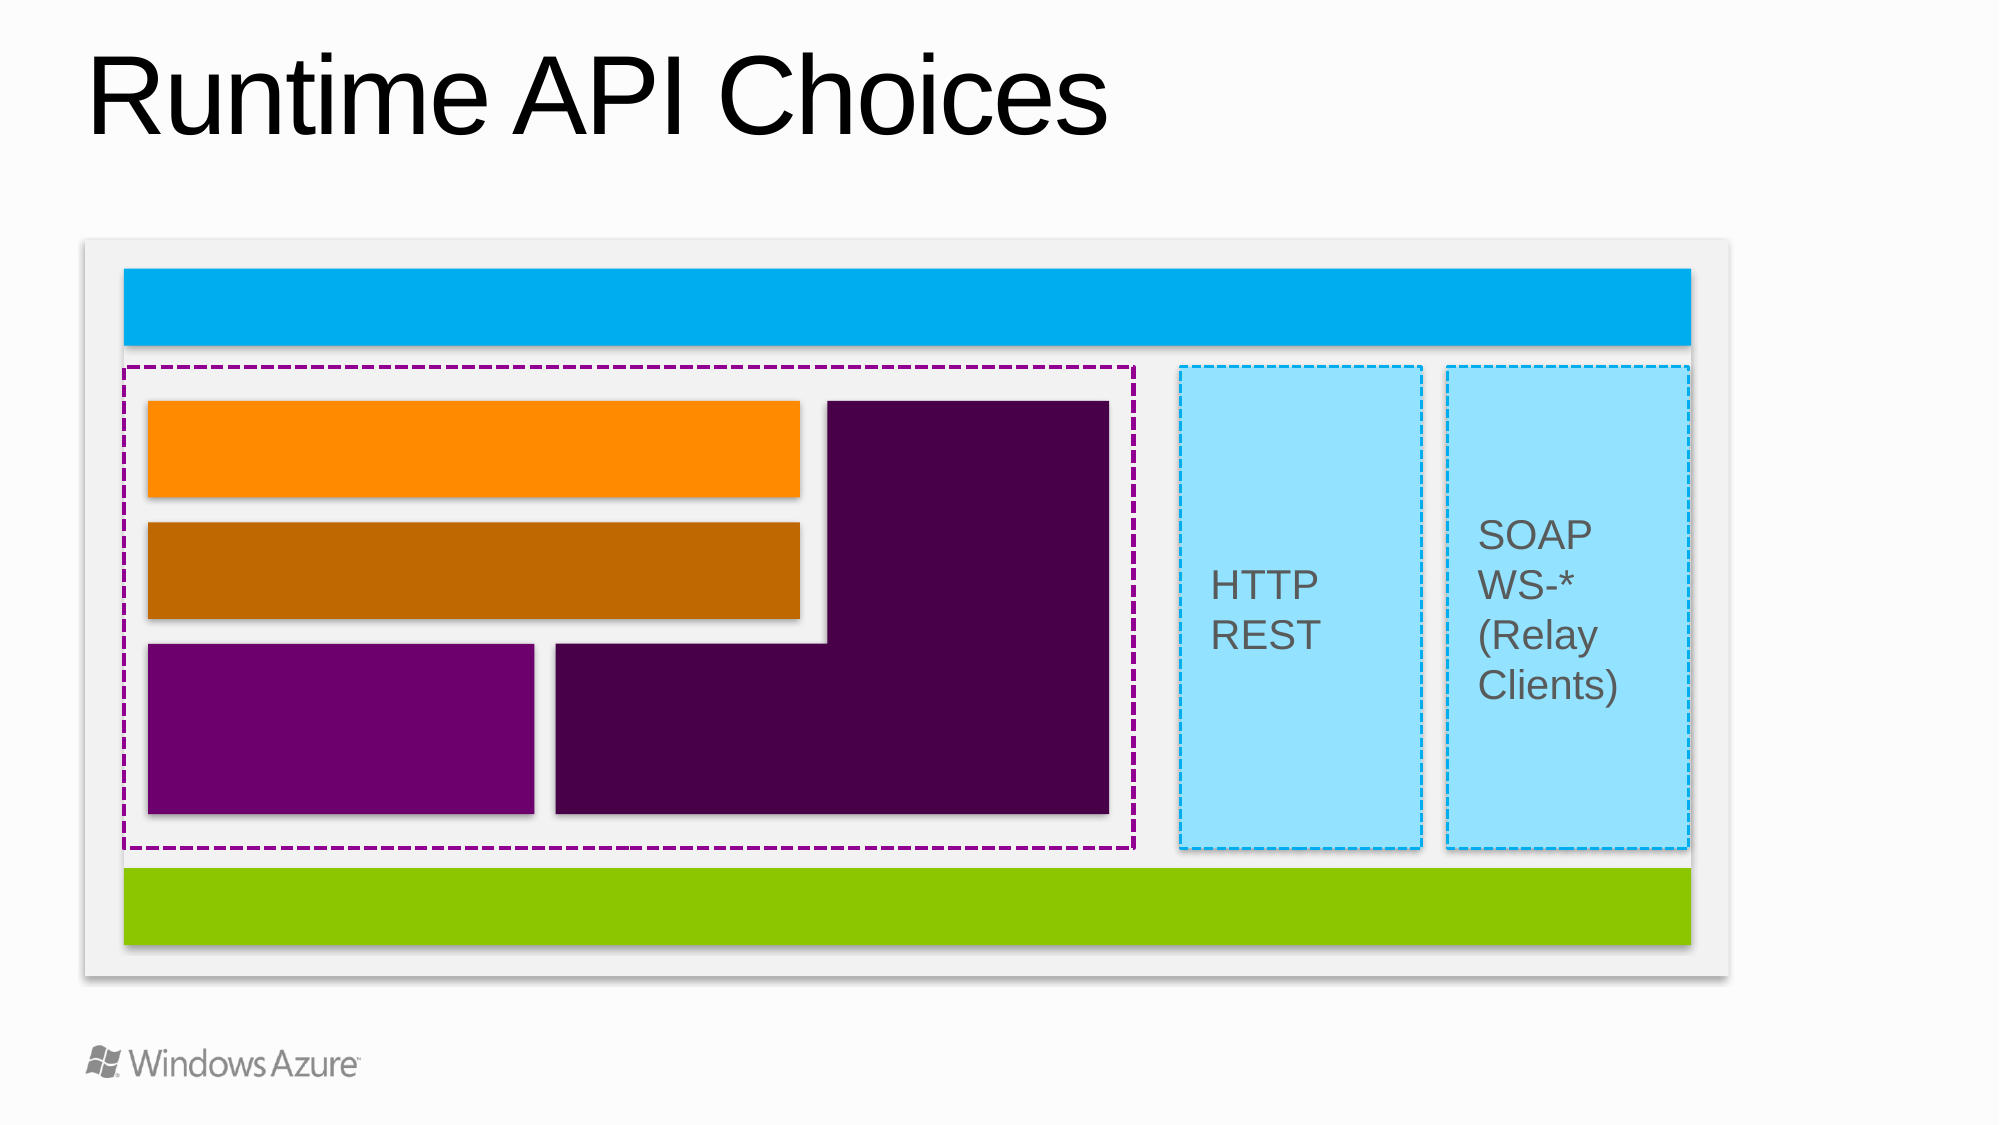

# Runtime API Choices

Apps

HTTP
REST
SOAP WS-*
(Relay Clients)
WCF Service Model
Messaging API
NetMessagingBinding
Service Bus Relay Protocol Implementation
(private)
Service Bus